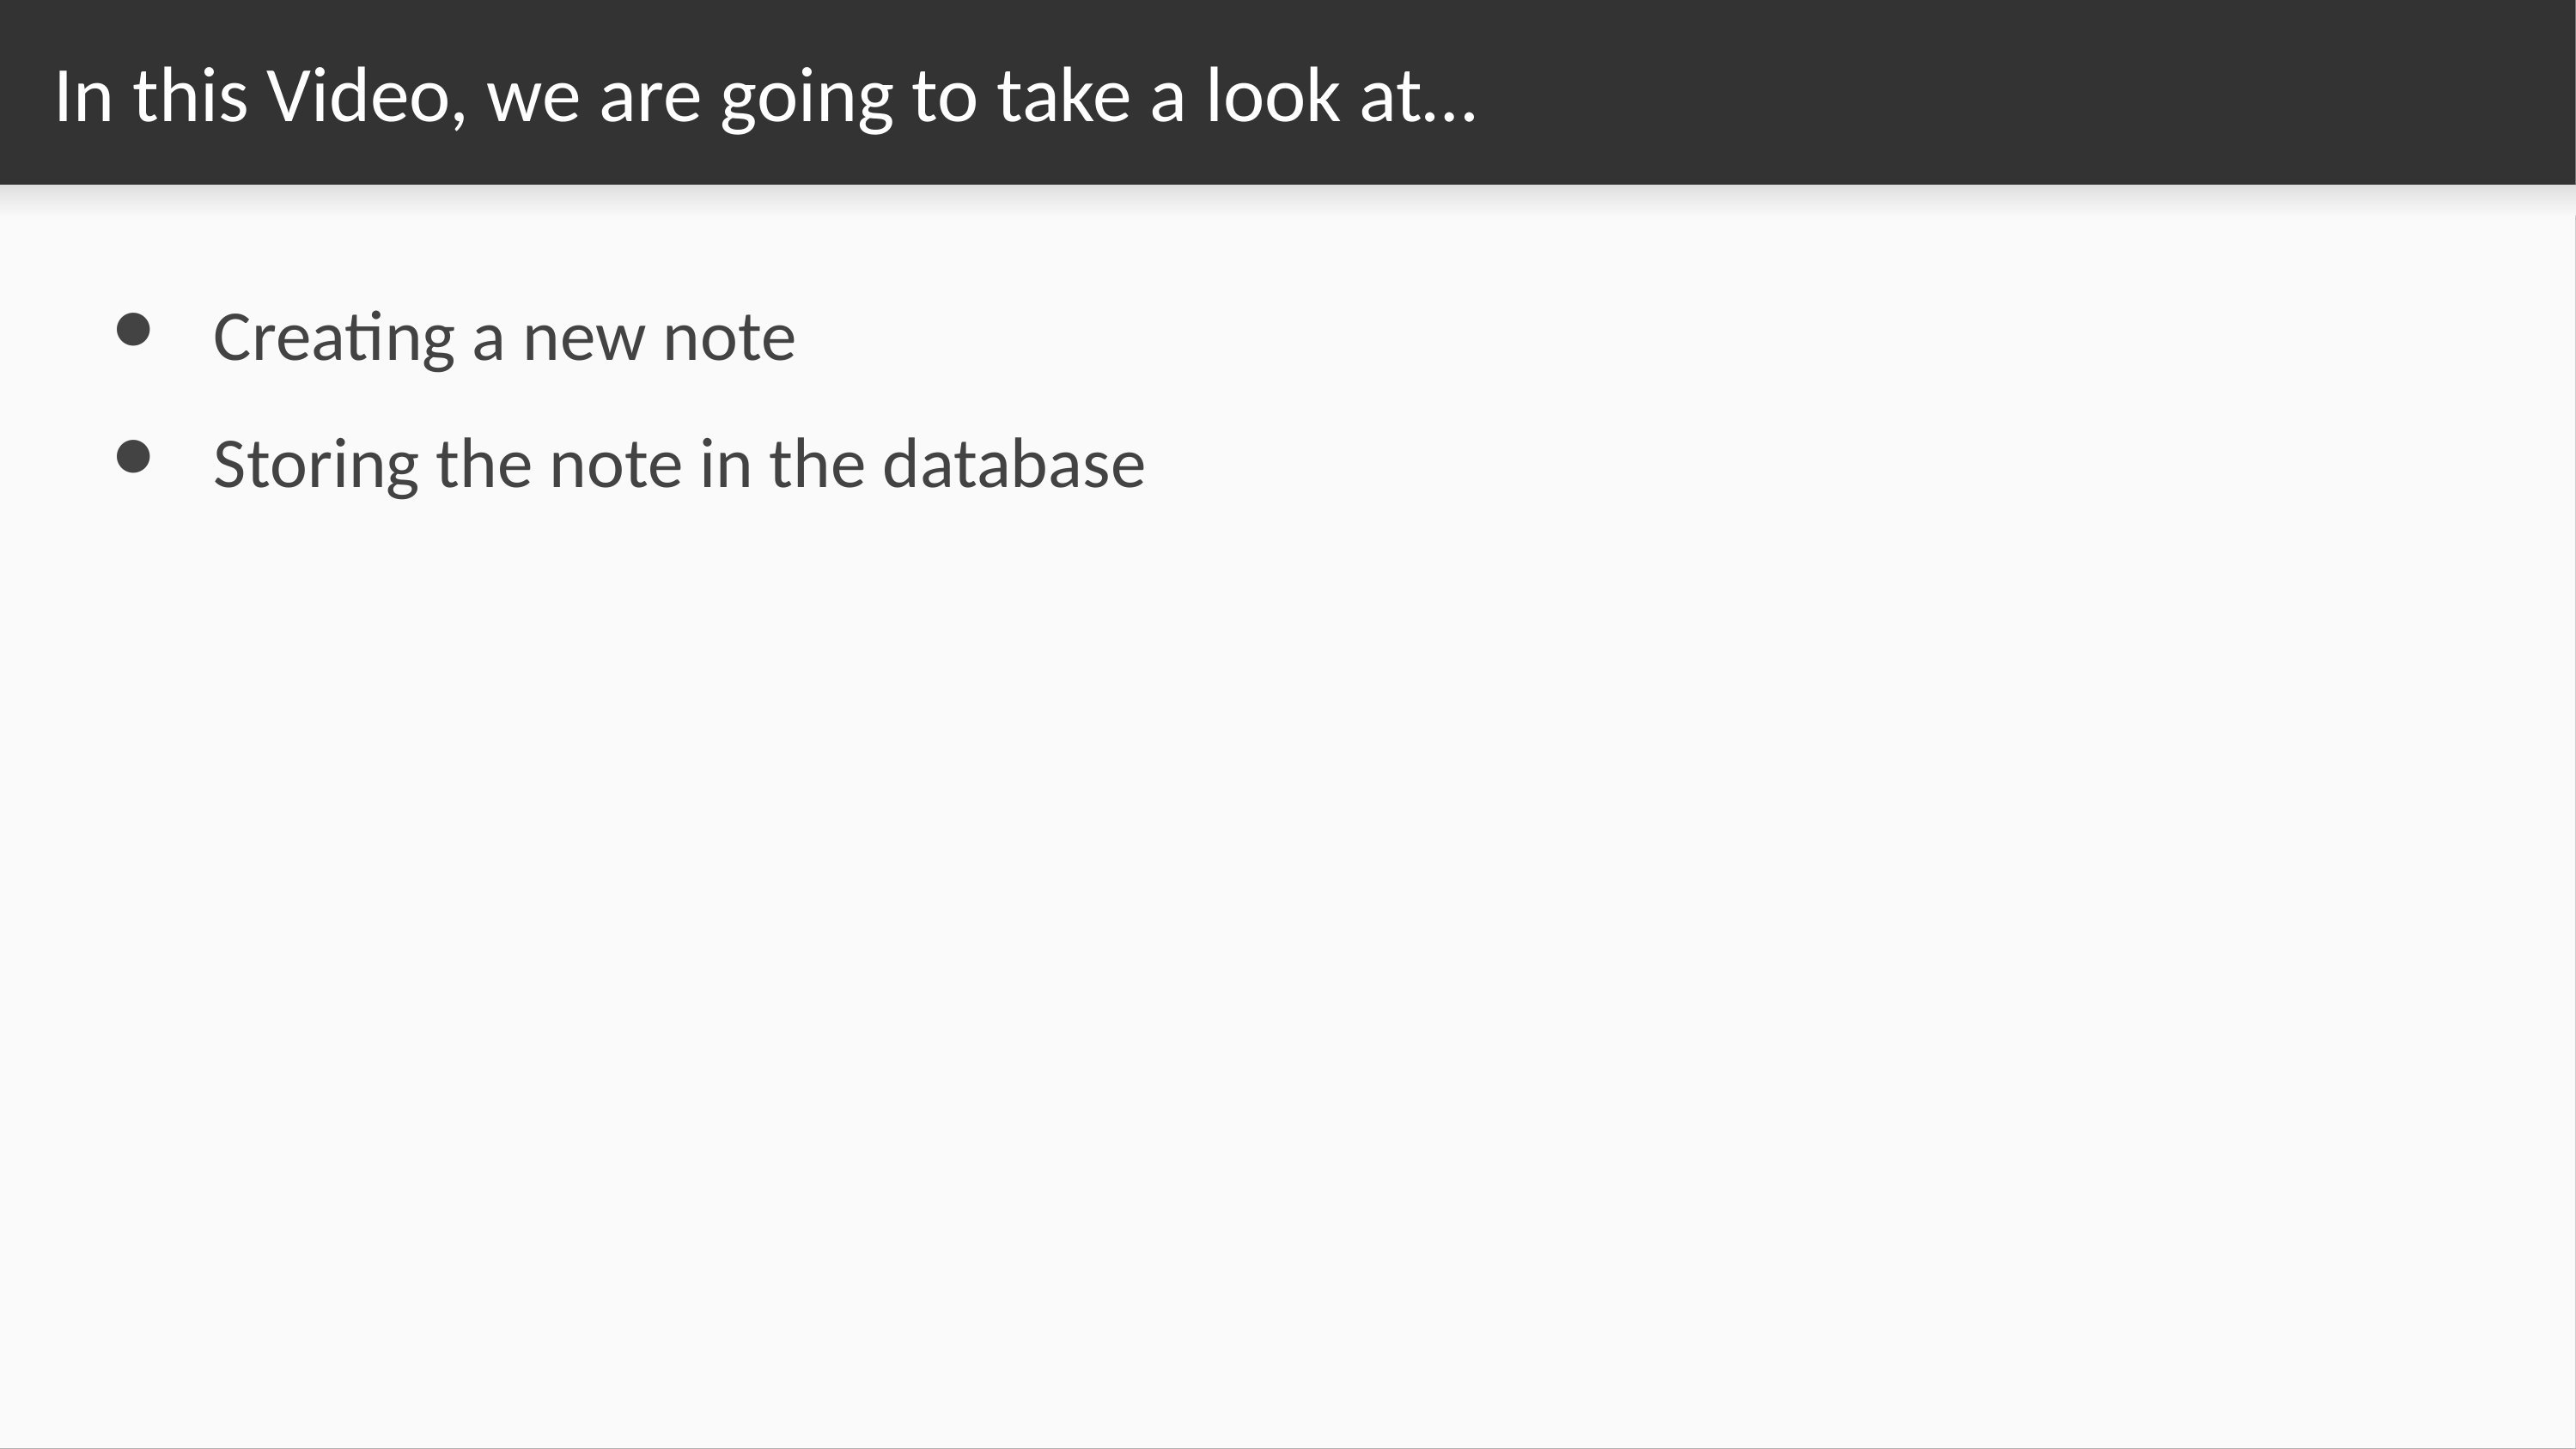

# In this Video, we are going to take a look at…
Creating a new note
Storing the note in the database